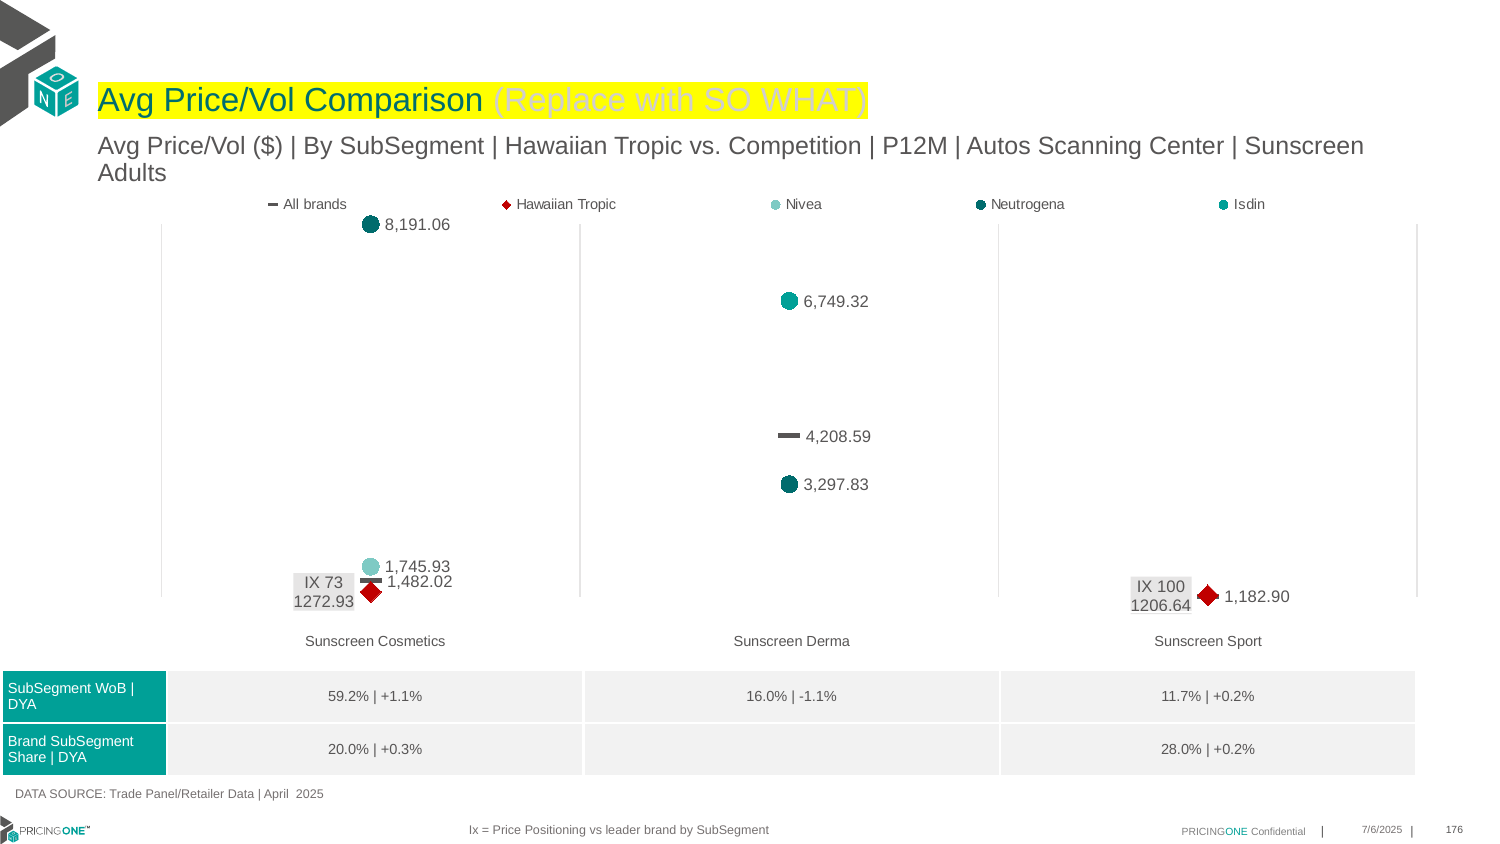

# Avg Price/Vol Comparison (Replace with SO WHAT)
Avg Price/Vol ($) | By SubSegment | Hawaiian Tropic vs. Competition | P12M | Autos Scanning Center | Sunscreen Adults

### Chart

| Category | All brands | Hawaiian Tropic | Nivea | Neutrogena | Isdin |
|---|---|---|---|---|---|
| IX 73 | 1482.02 | 1272.93 | 1745.93 | 8191.06 | None |
| None | 4208.59 | None | None | 3297.83 | 6749.32 |
| IX 100 | 1182.9 | 1206.64 | None | None | None |
|  | Sunscreen Cosmetics | Sunscreen Derma | Sunscreen Sport |
| --- | --- | --- | --- |
| SubSegment WoB | DYA | 59.2% | +1.1% | 16.0% | -1.1% | 11.7% | +0.2% |
| Brand SubSegment Share | DYA | 20.0% | +0.3% |  | 28.0% | +0.2% |
DATA SOURCE: Trade Panel/Retailer Data | April  2025
Ix = Price Positioning vs leader brand by SubSegment
7/6/2025
176